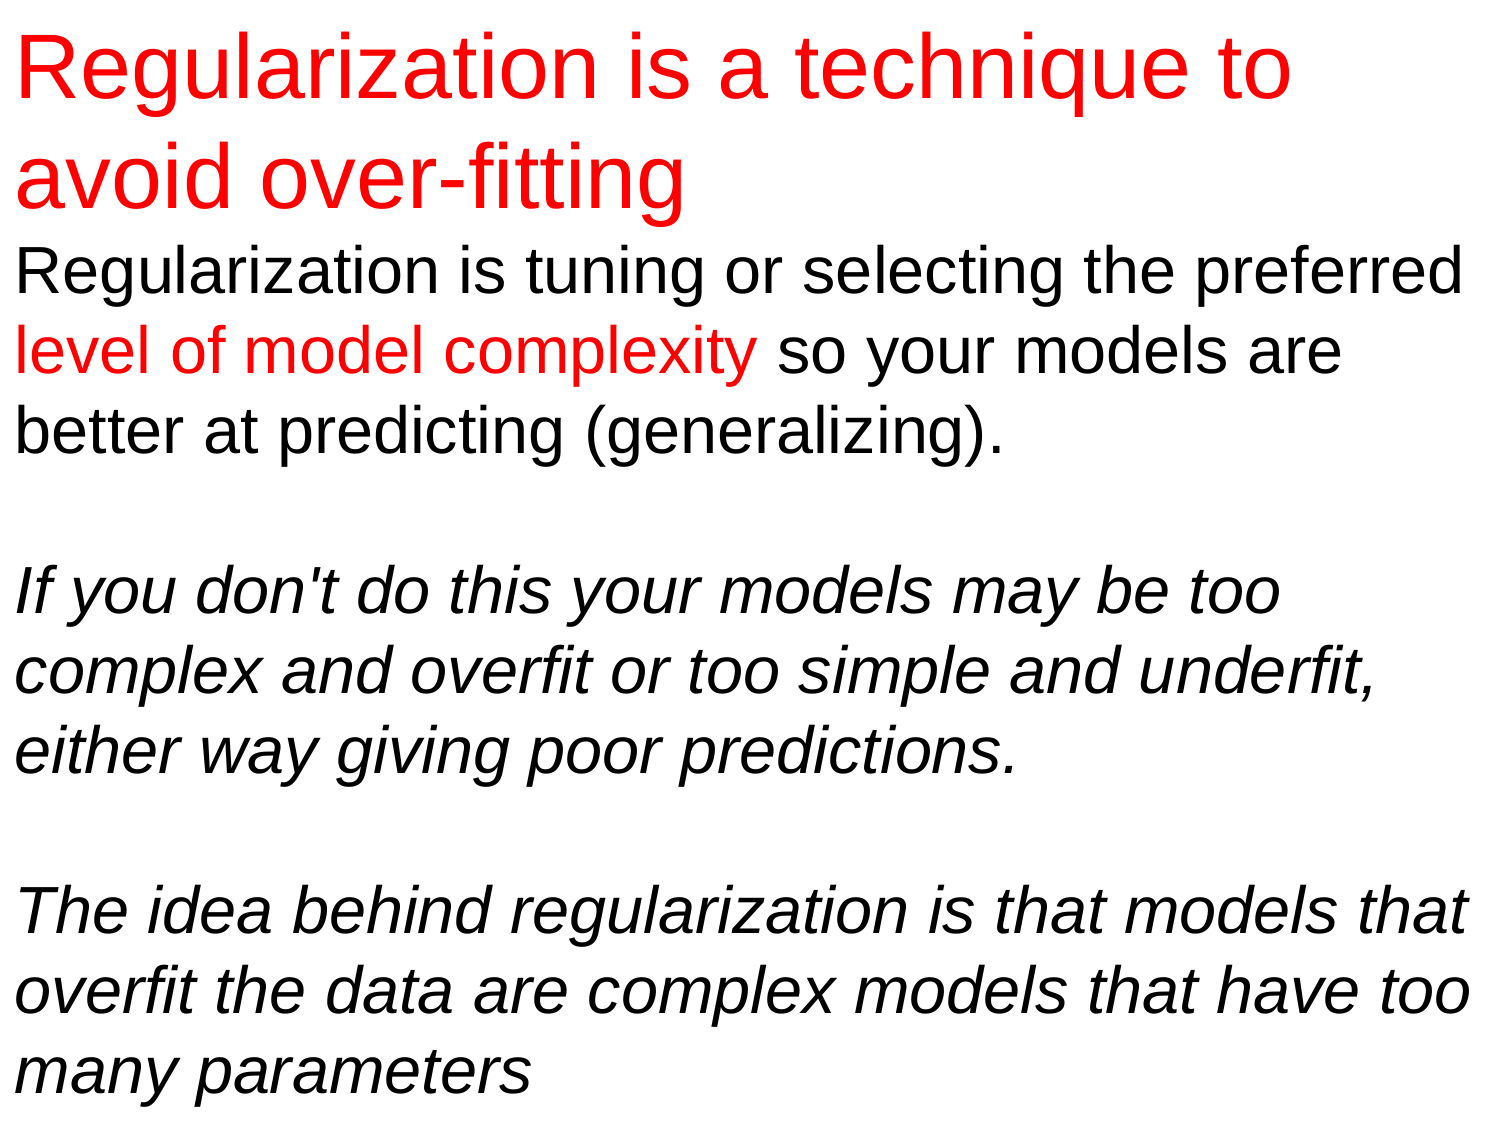

Regularization is a technique to avoid over-fitting
Regularization is tuning or selecting the preferred level of model complexity so your models are better at predicting (generalizing).

If you don't do this your models may be too complex and overfit or too simple and underfit, either way giving poor predictions.

The idea behind regularization is that models that overfit the data are complex models that have too many parameters